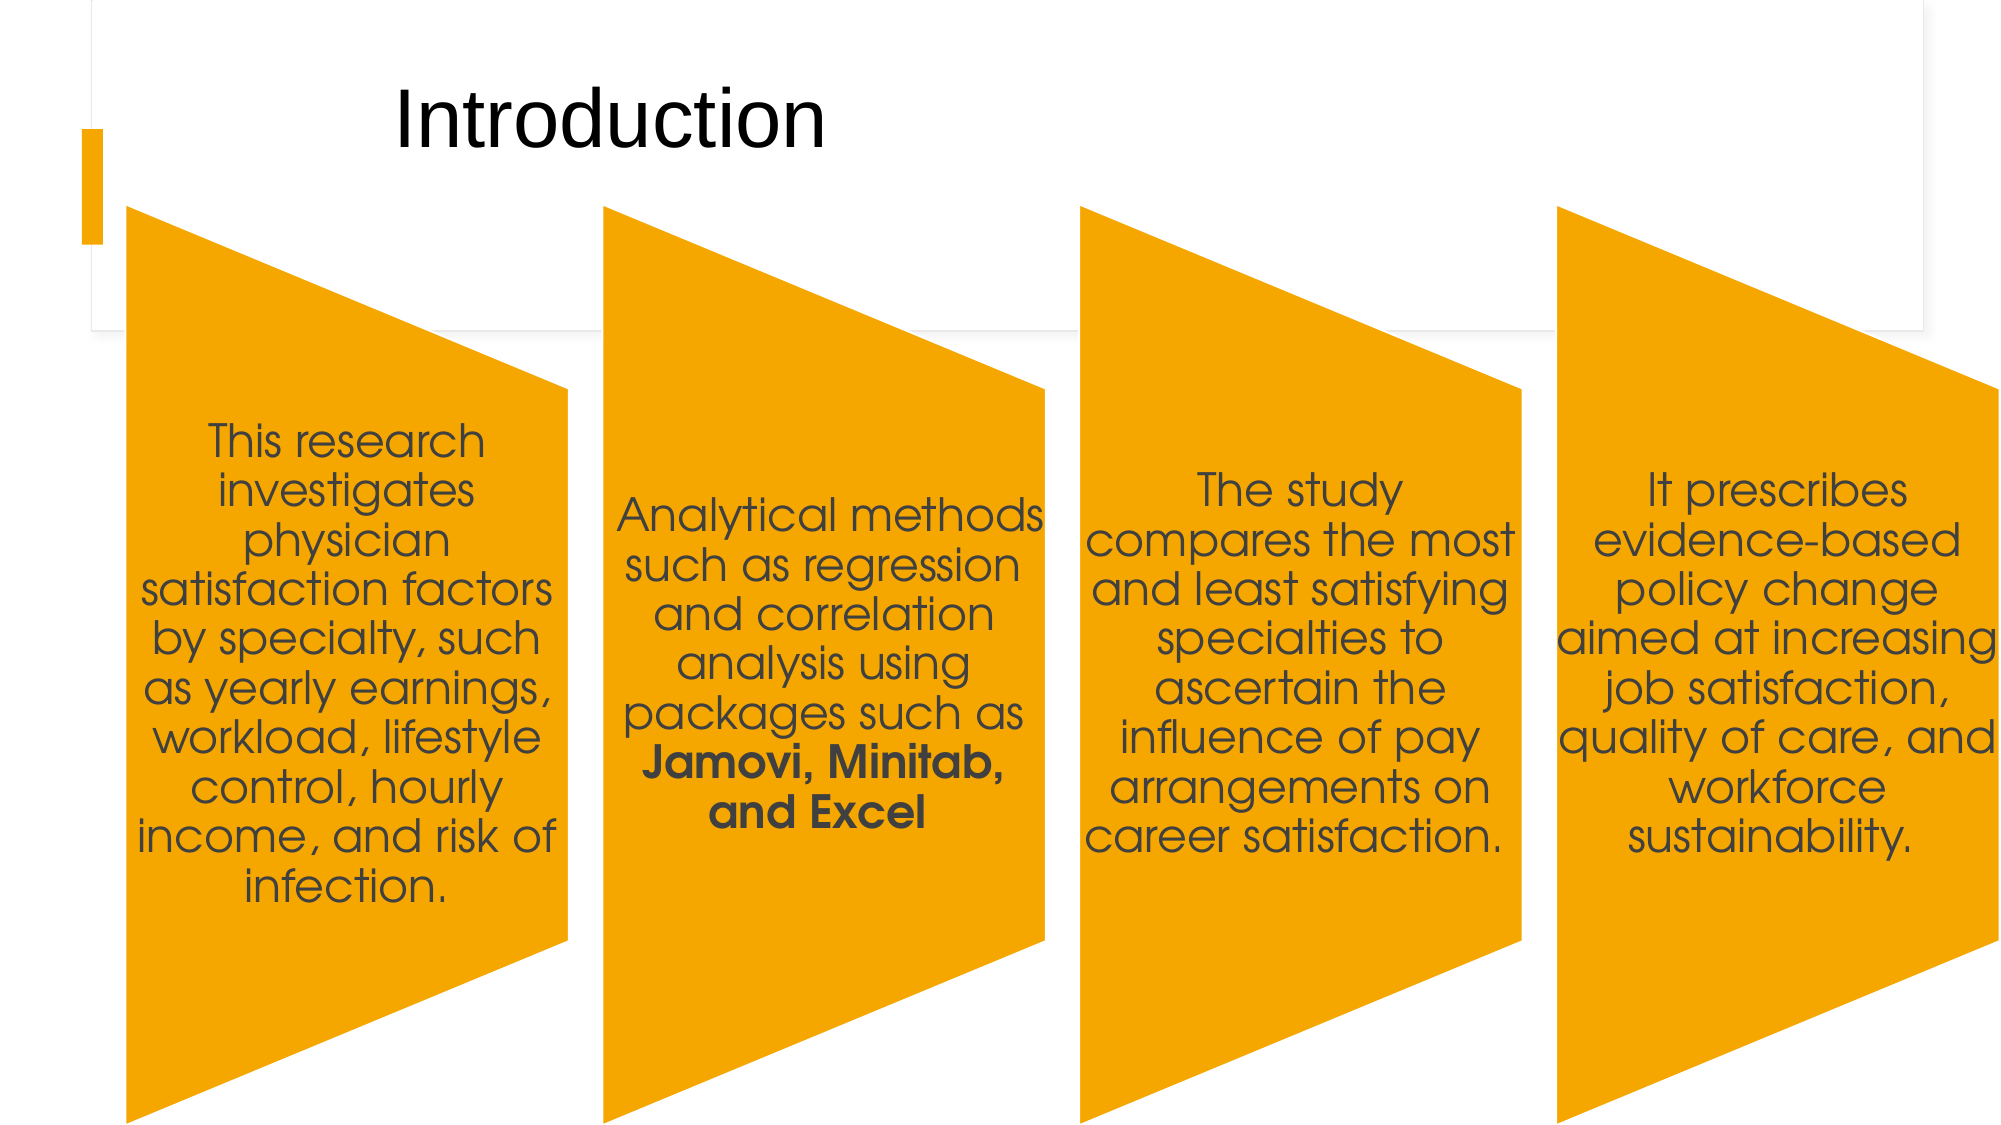

# Introduction
This research investigates physician satisfaction factors by specialty, such as yearly earnings, workload, lifestyle control, hourly income, and risk of infection.
 Analytical methods such as regression and correlation analysis using packages such as Jamovi, Minitab, and Excel
The study compares the most and least satisfying specialties to ascertain the influence of pay arrangements on career satisfaction.
It prescribes evidence-based policy change aimed at increasing job satisfaction, quality of care, and workforce sustainability.